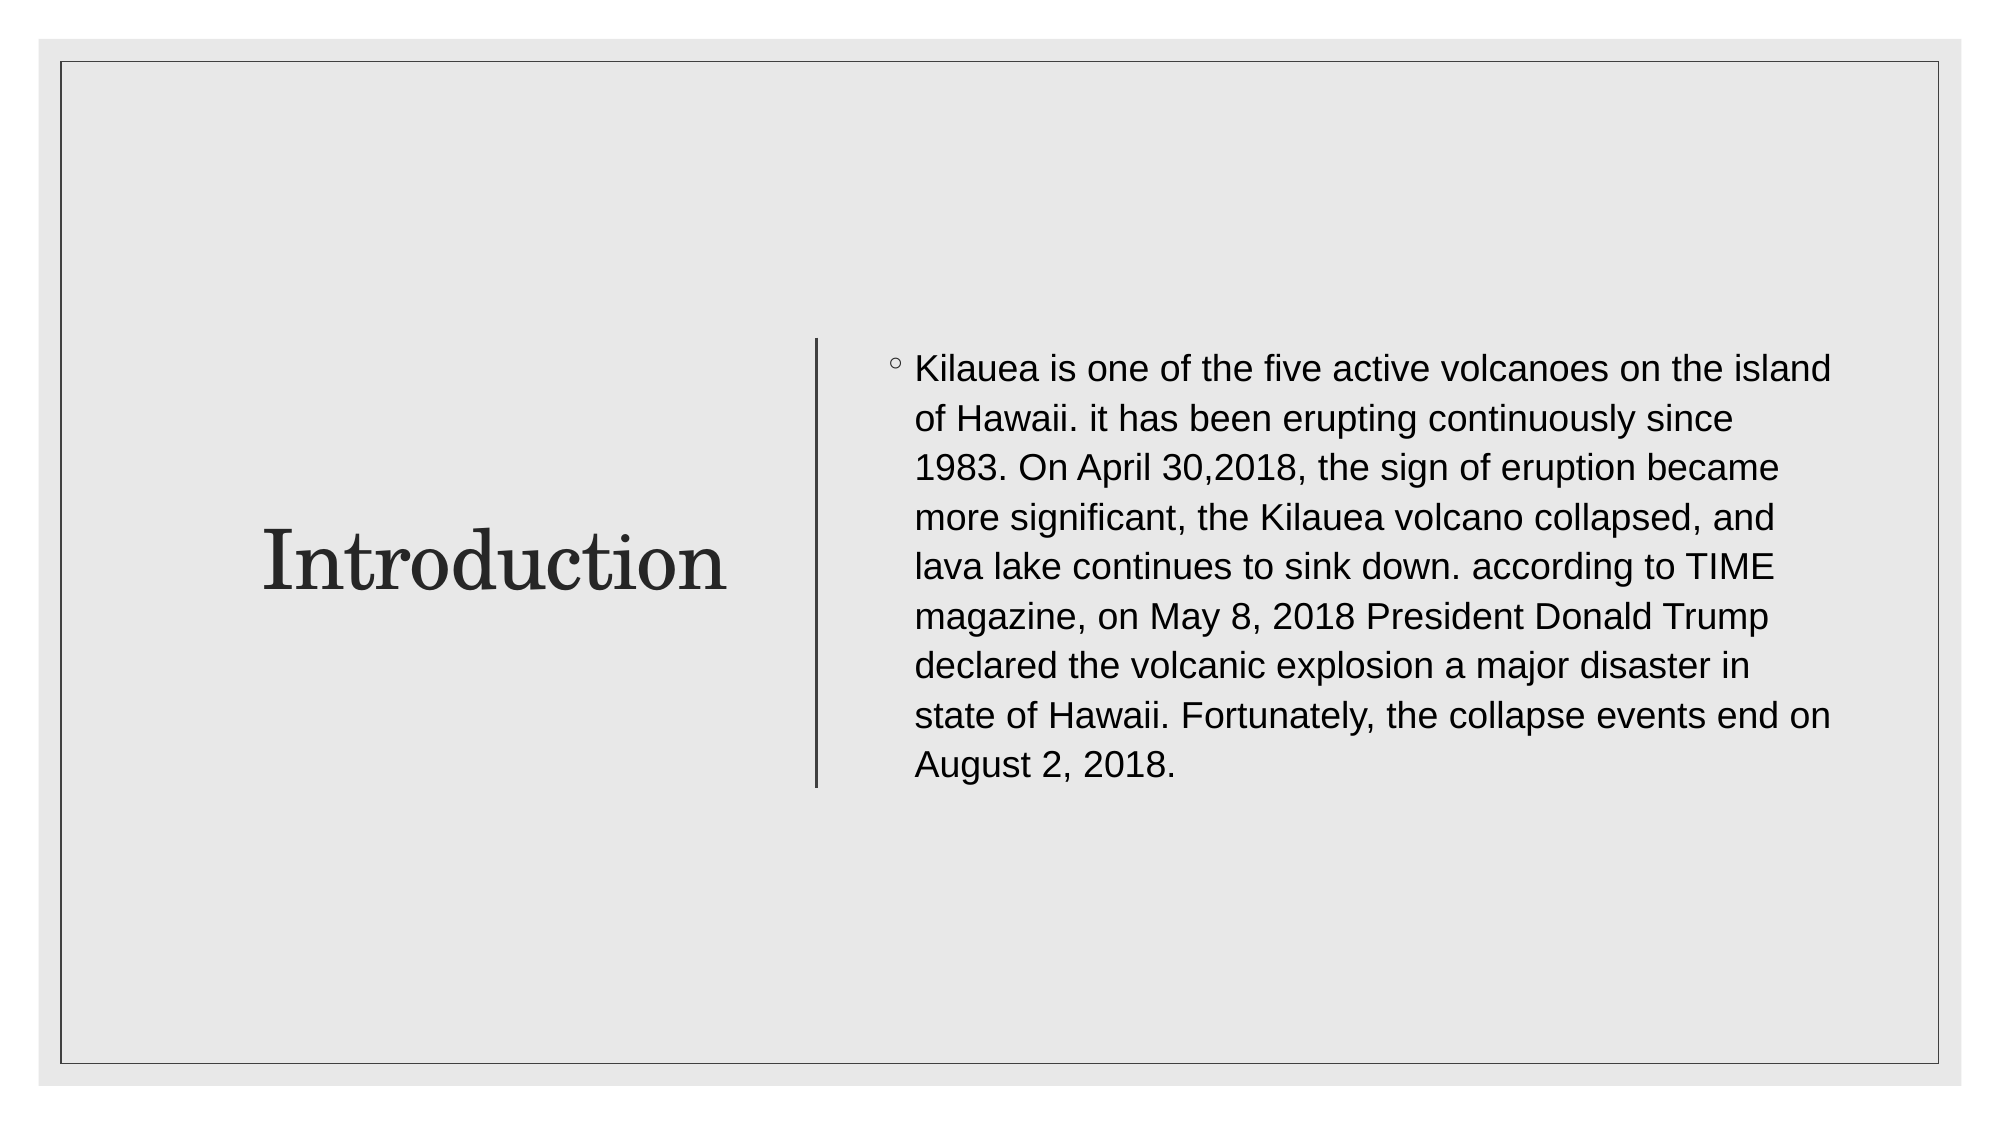

# Introduction
Kilauea is one of the five active volcanoes on the island of Hawaii. it has been erupting continuously since 1983. On April 30,2018, the sign of eruption became more significant, the Kilauea volcano collapsed, and lava lake continues to sink down. according to TIME magazine, on May 8, 2018 President Donald Trump declared the volcanic explosion a major disaster in state of Hawaii. Fortunately, the collapse events end on August 2, 2018.